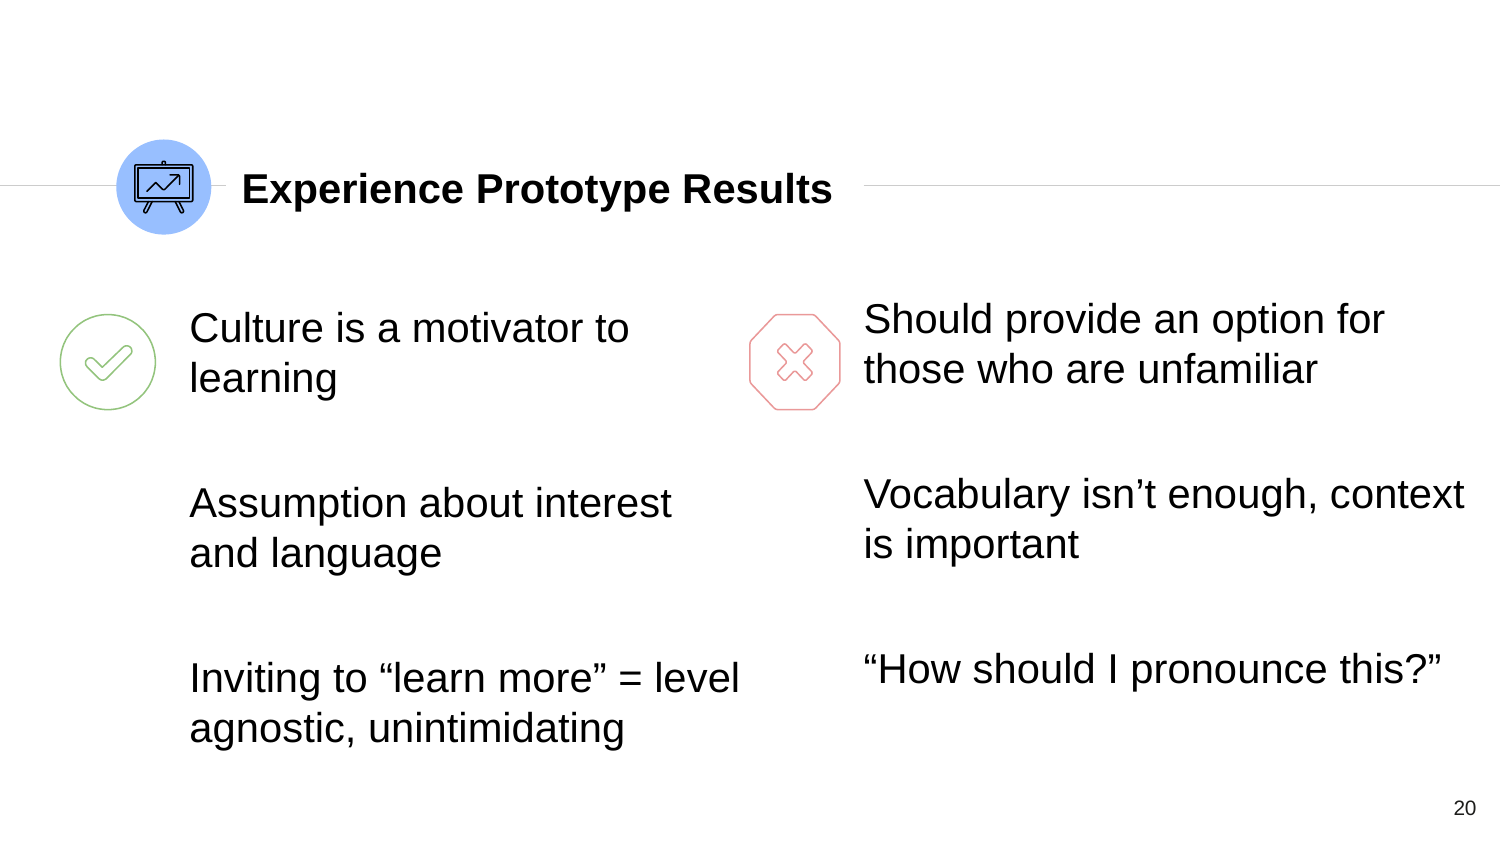

# Experience Prototype Results

Should provide an option for those who are unfamiliar

Vocabulary isn’t enough, context is important

“How should I pronounce this?”
Culture is a motivator to learning

Assumption about interest and language

Inviting to “learn more” = level agnostic, unintimidating

20